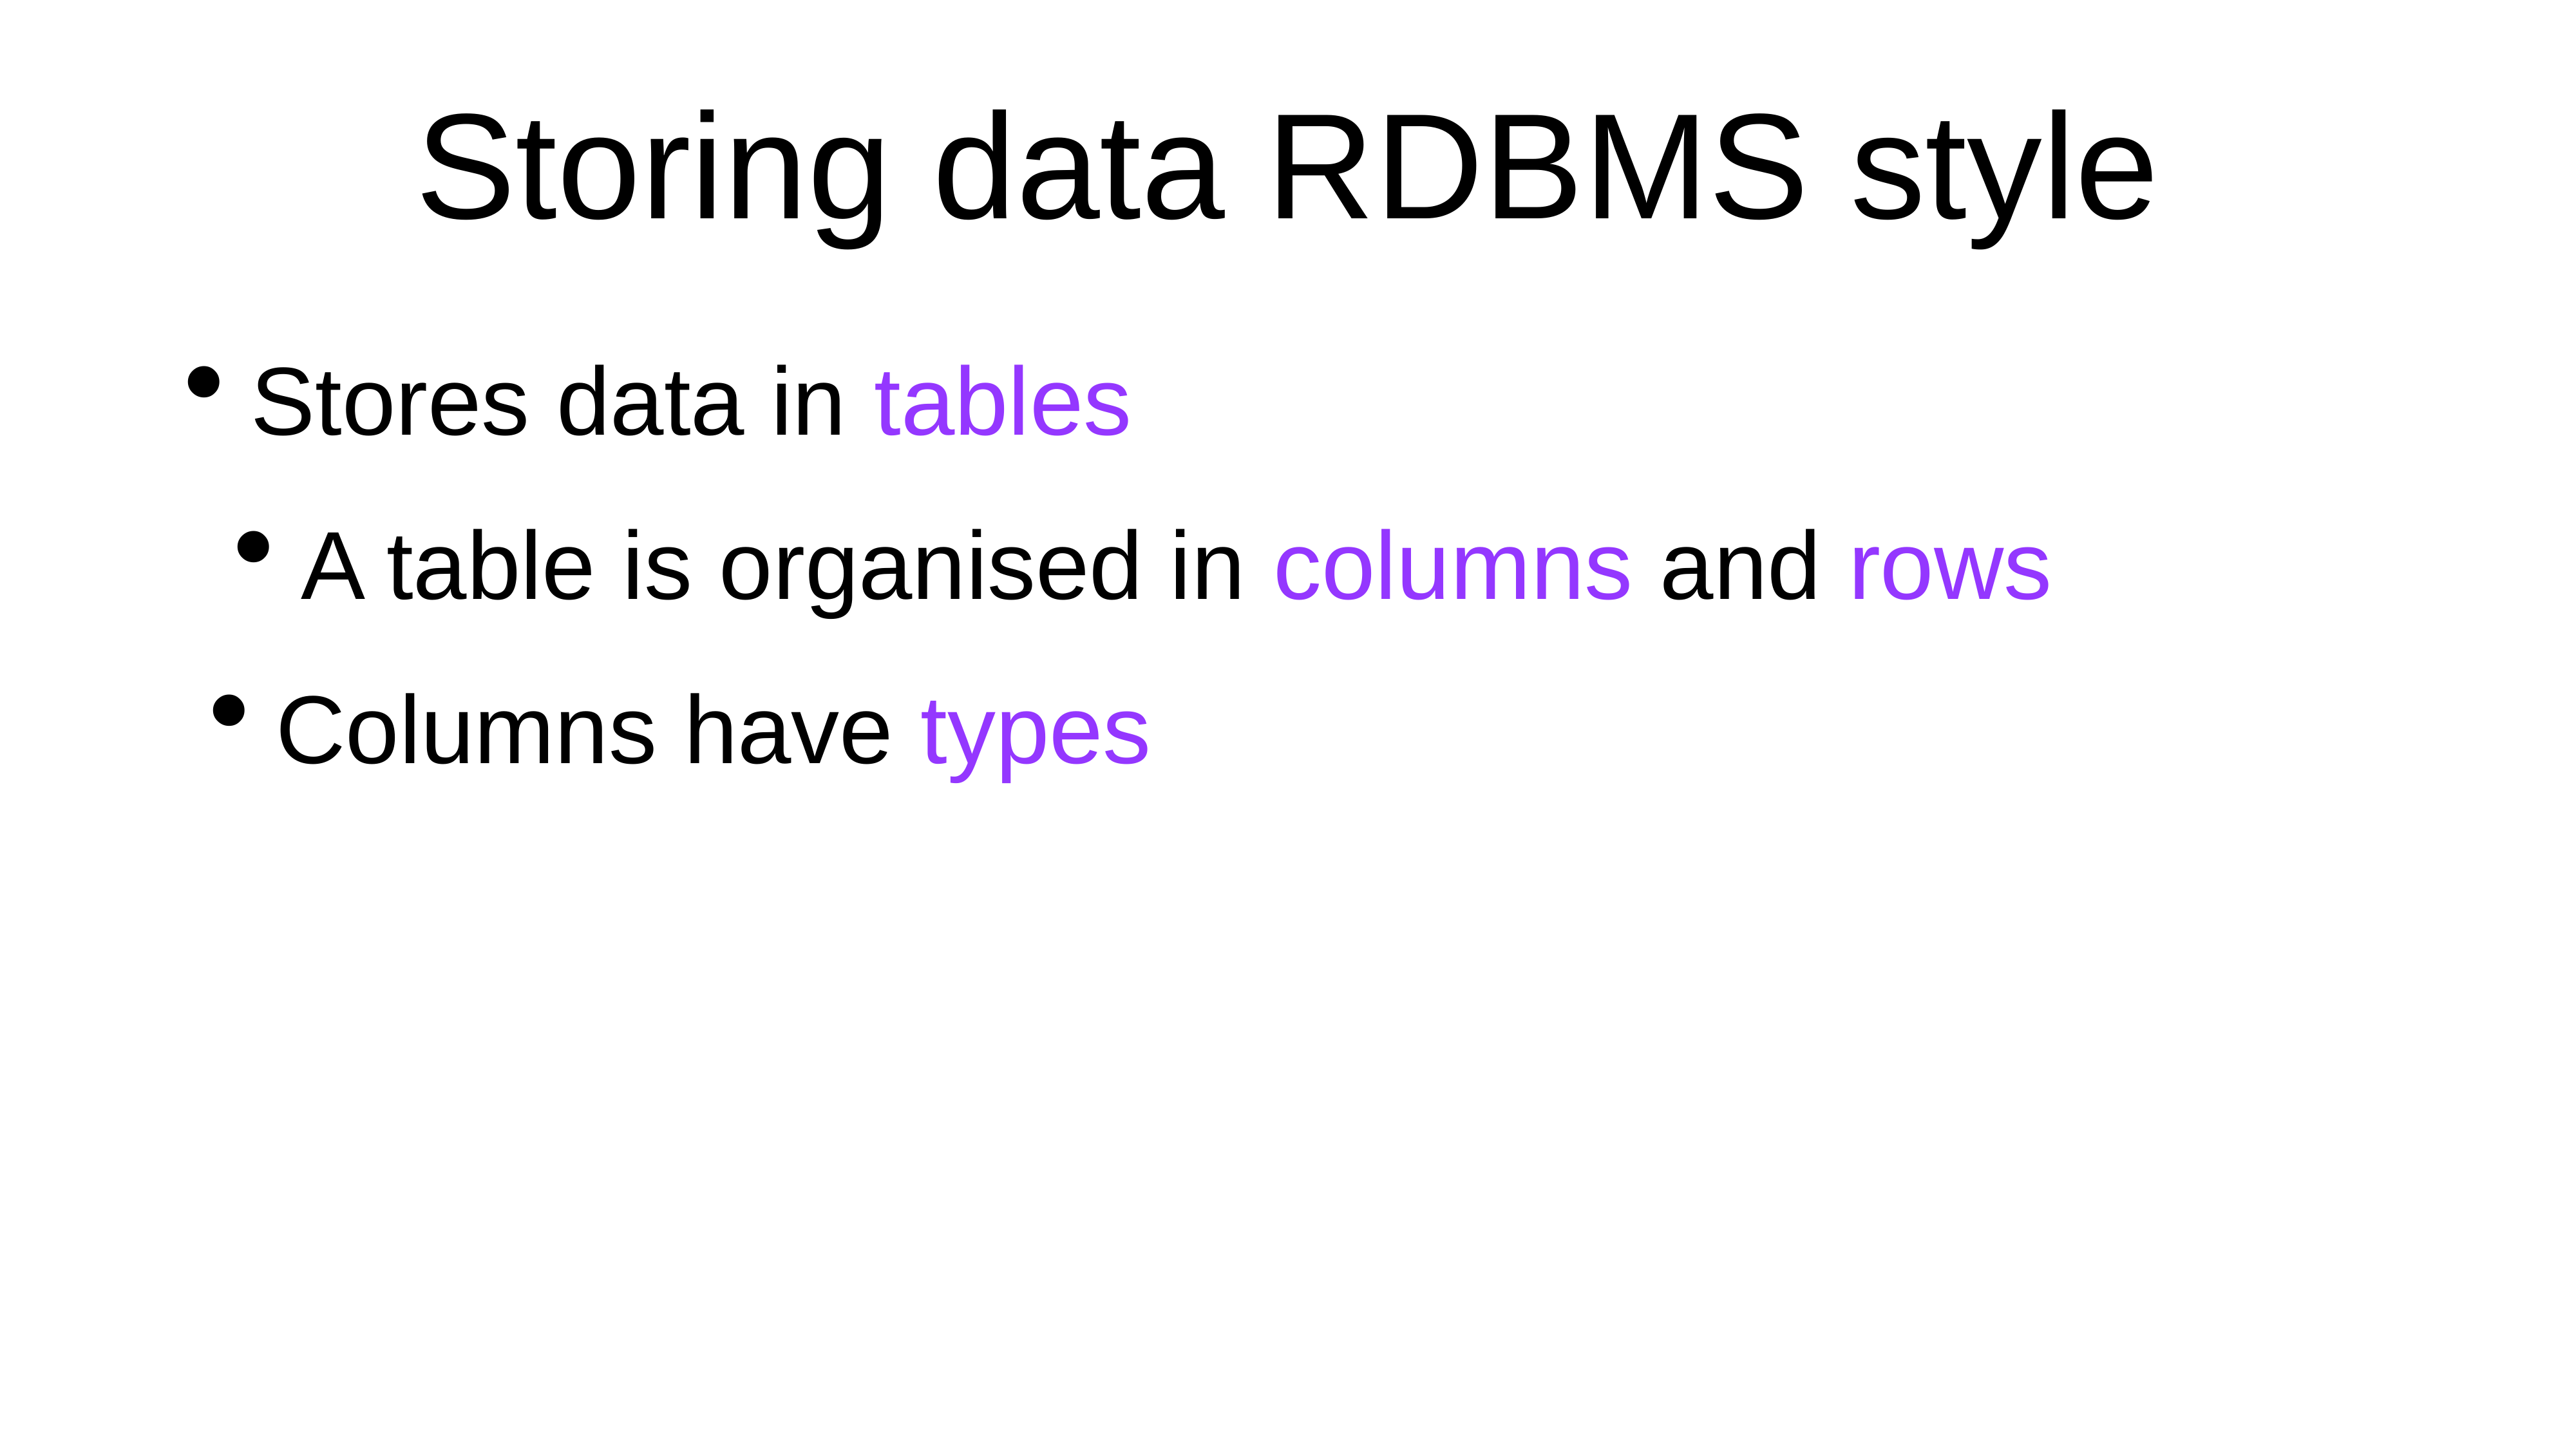

# Storing data RDBMS style
Stores data in tables
A table is organised in columns and rows
Columns have types